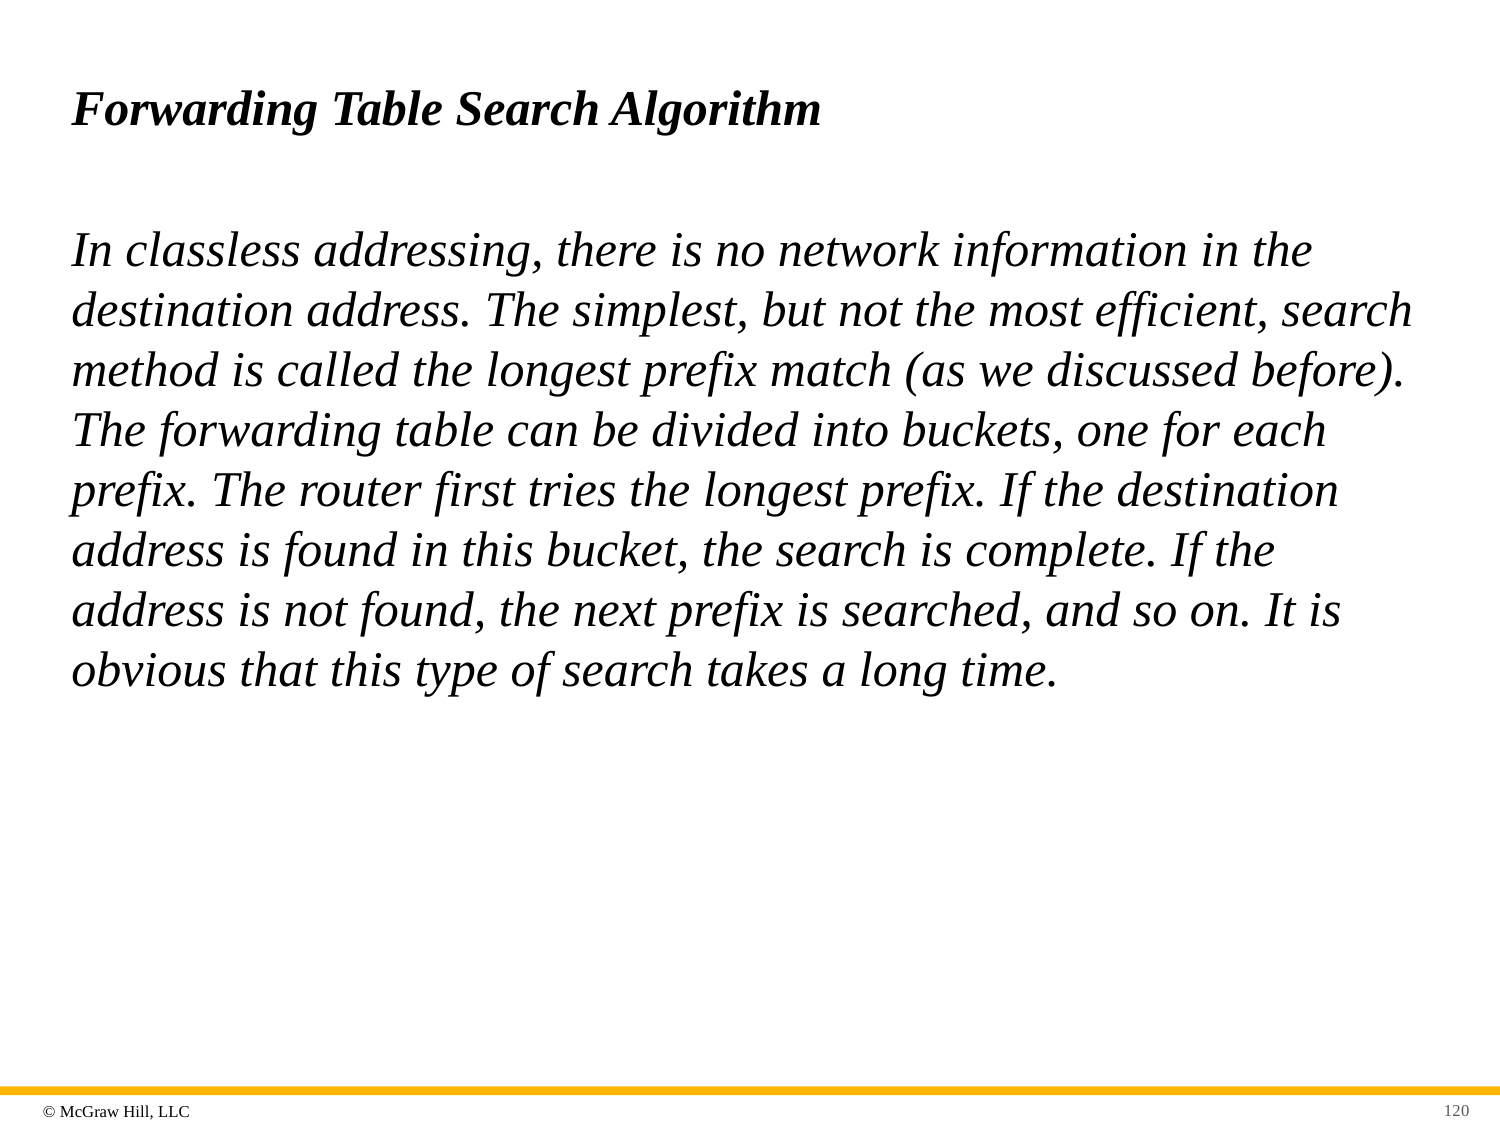

# Forwarding Table Search Algorithm
In classless addressing, there is no network information in the destination address. The simplest, but not the most efficient, search method is called the longest prefix match (as we discussed before). The forwarding table can be divided into buckets, one for each prefix. The router first tries the longest prefix. If the destination address is found in this bucket, the search is complete. If the address is not found, the next prefix is searched, and so on. It is obvious that this type of search takes a long time.
120